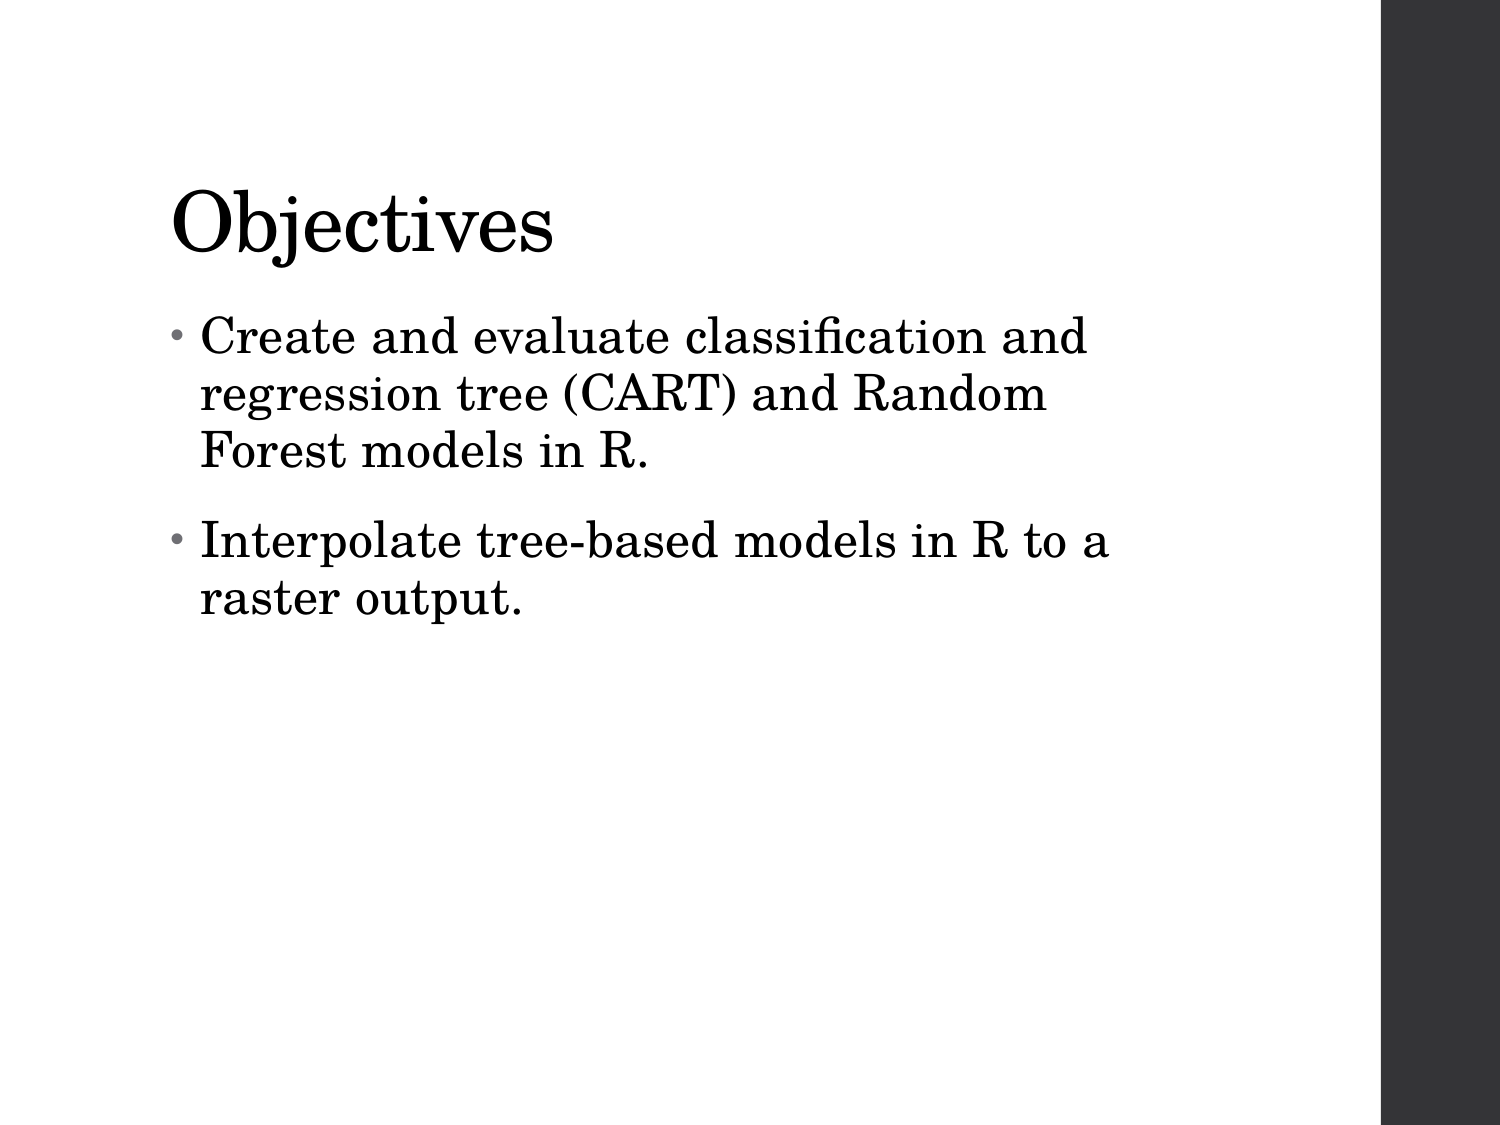

# Objectives
Create and evaluate classification and regression tree (CART) and Random Forest models in R.
Interpolate tree-based models in R to a raster output.